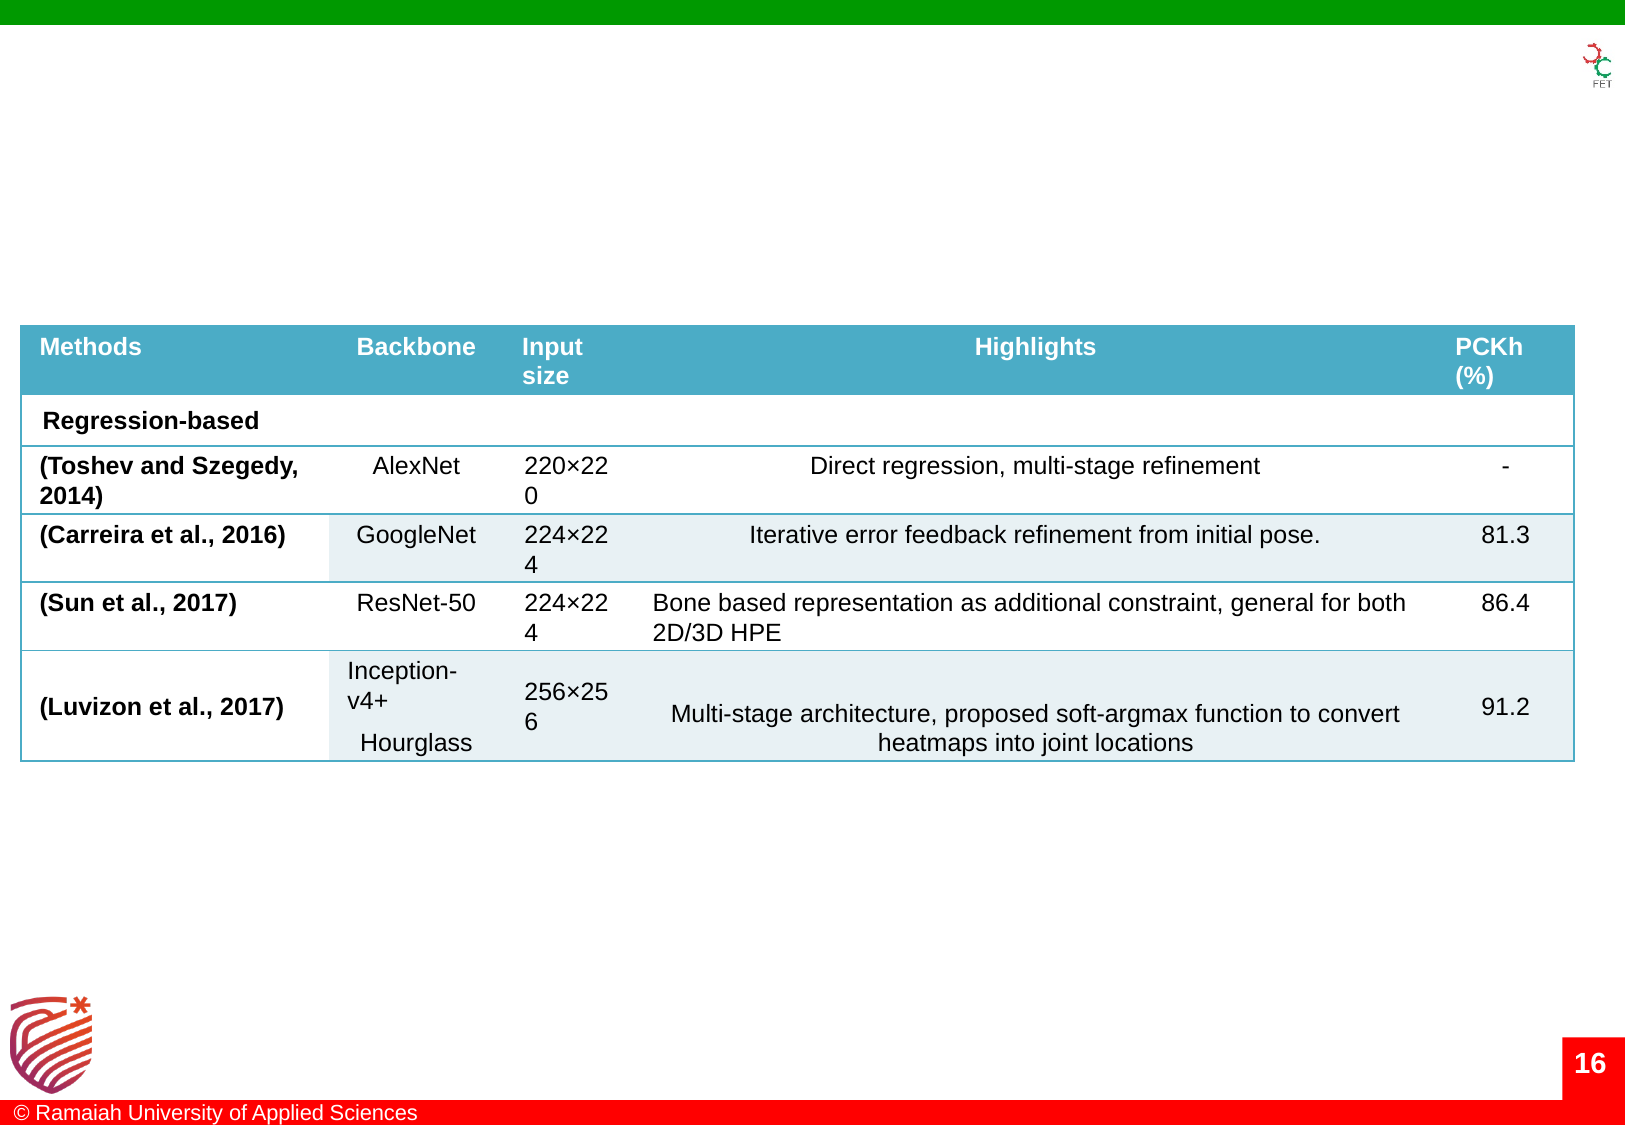

| Methods | Backbone | Input size | Highlights | PCKh (%) |
| --- | --- | --- | --- | --- |
| Regression-based |  |  |  |  |
| (Toshev and Szegedy, 2014) | AlexNet | 220×220 | Direct regression, multi-stage refinement | - |
| (Carreira et al., 2016) | GoogleNet | 224×224 | Iterative error feedback refinement from initial pose. | 81.3 |
| (Sun et al., 2017) | ResNet-50 | 224×224 | Bone based representation as additional constraint, general for both 2D/3D HPE | 86.4 |
| (Luvizon et al., 2017) | Inception-v4+ Hourglass | 256×256 | Multi-stage architecture, proposed soft-argmax function to convert heatmaps into joint locations | 91.2 |